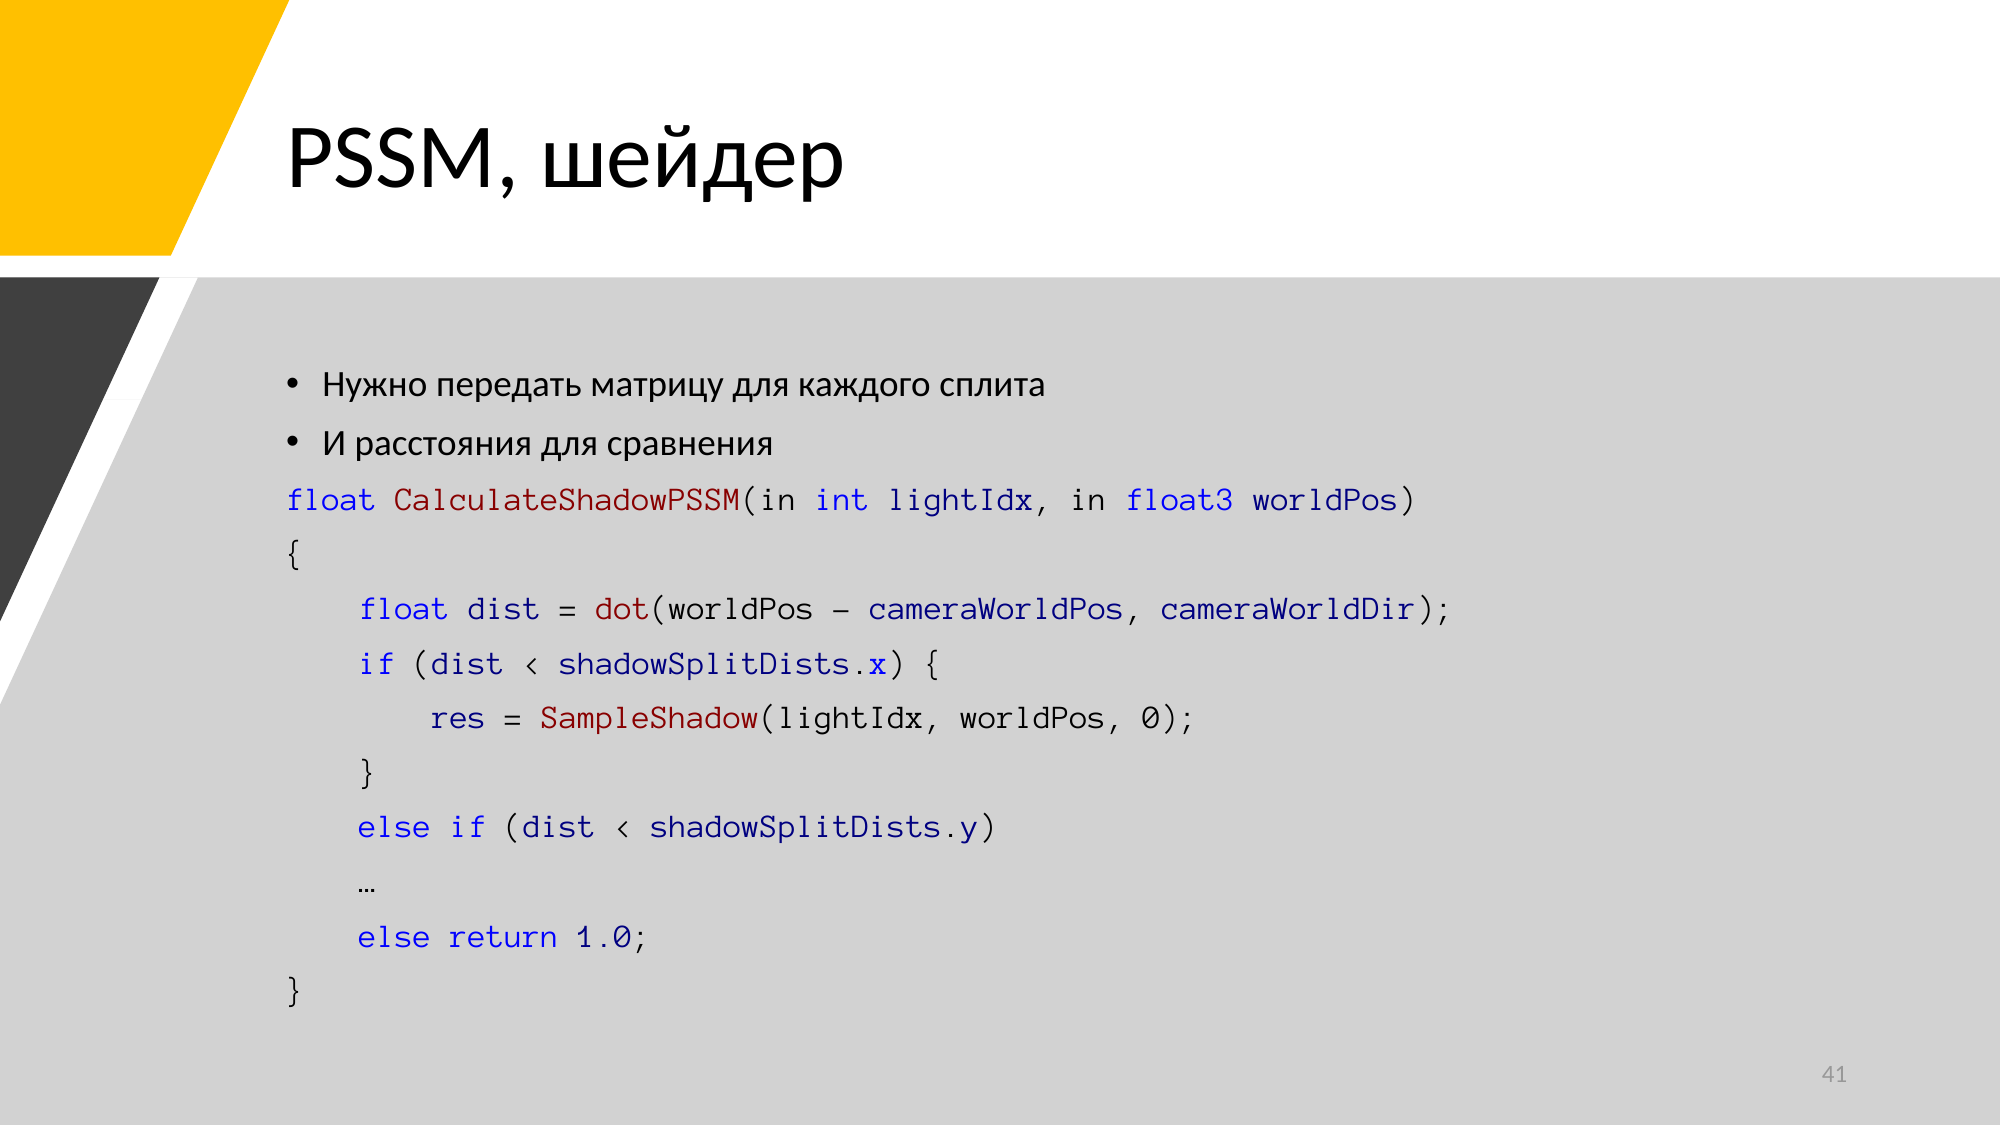

# PSSM, шейдер

Нужно передать матрицу для каждого сплита
И расстояния для сравнения
float CalculateShadowPSSM(in int lightIdx, in float3 worldPos)
{
    float dist = dot(worldPos - cameraWorldPos, cameraWorldDir);
    if (dist < shadowSplitDists.x) {
        res = SampleShadow(lightIdx, worldPos, 0);
    }
    else if (dist < shadowSplitDists.y)
    …
    else return 1.0;
}
41